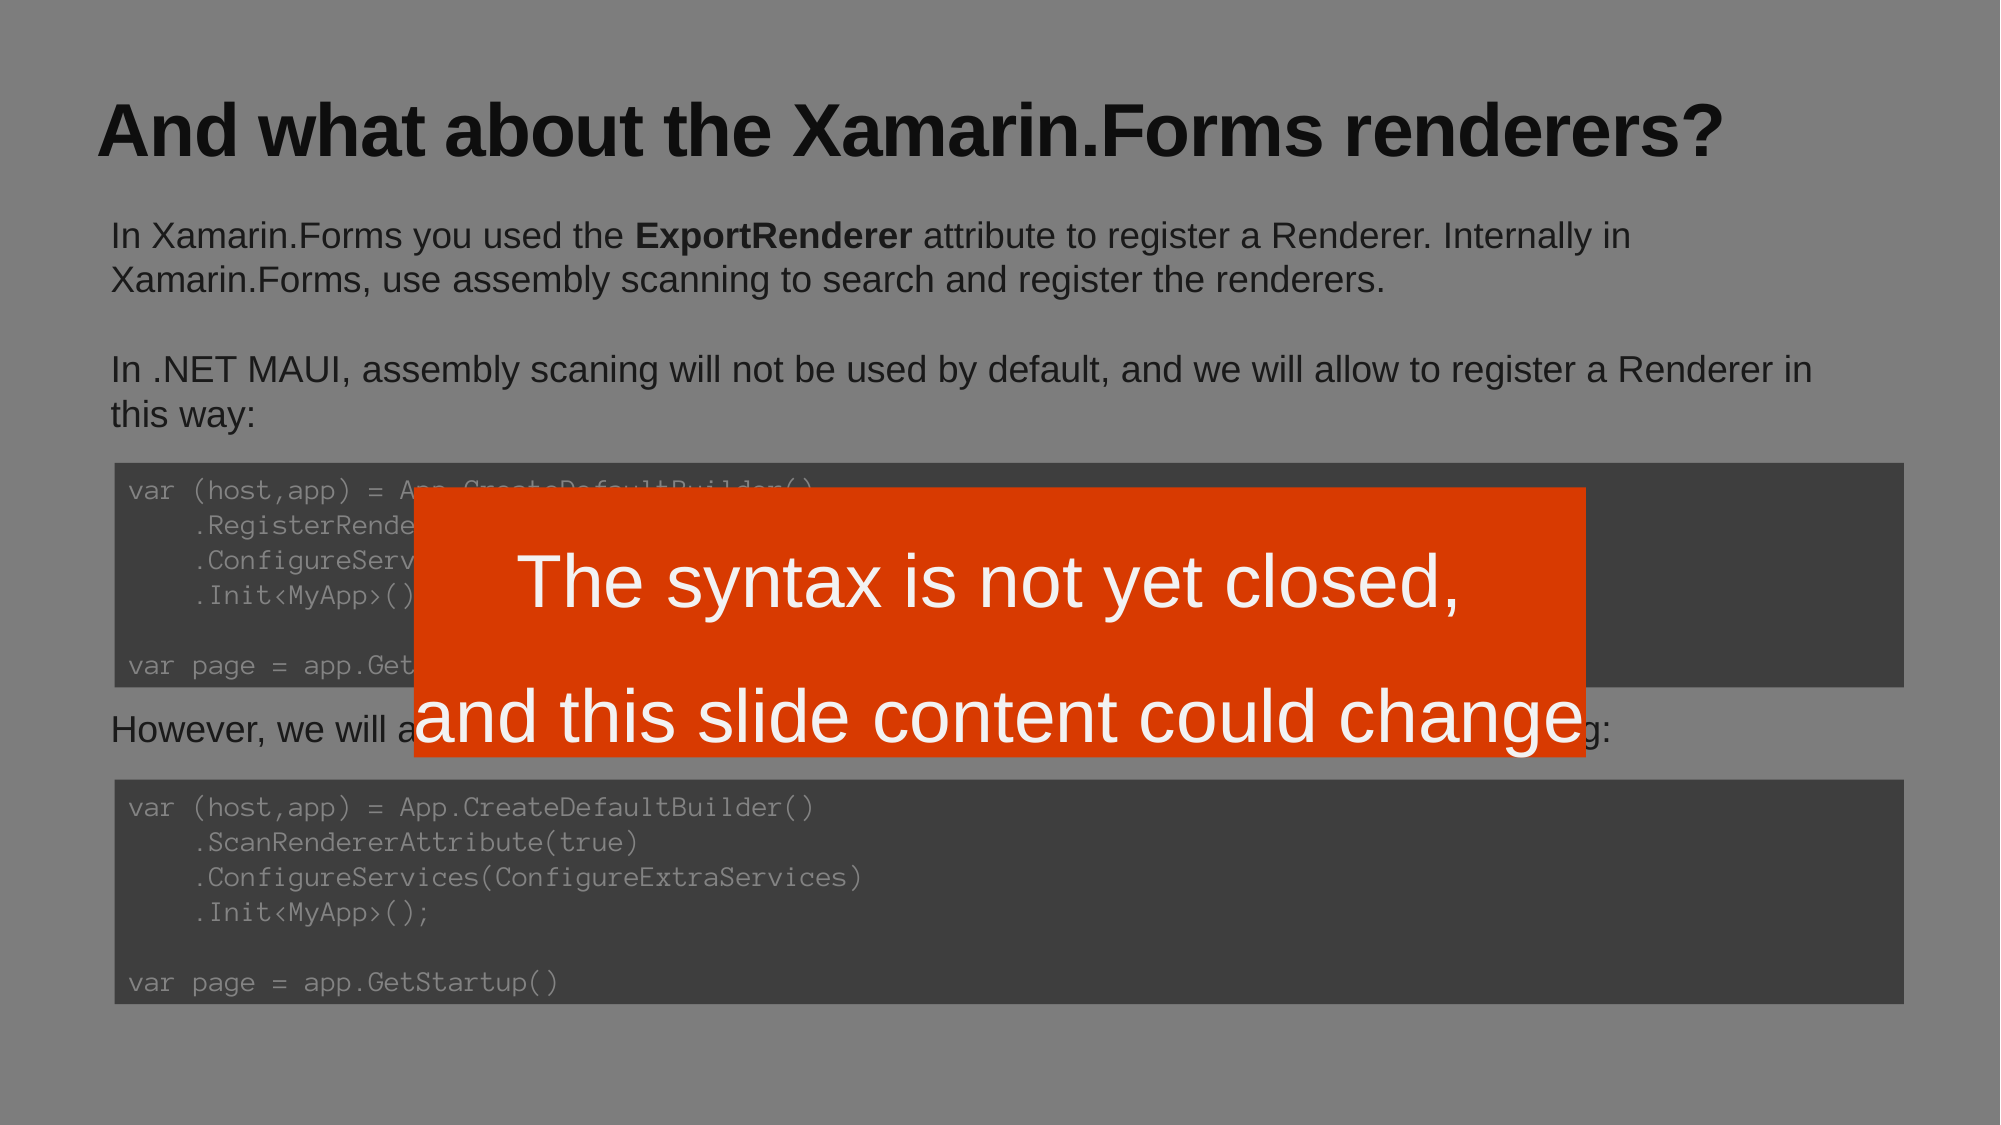

# And what about the Xamarin.Forms renderers?
In Xamarin.Forms you used the ExportRenderer attribute to register a Renderer. Internally in Xamarin.Forms, use assembly scanning to search and register the renderers.

In .NET MAUI, assembly scaning will not be used by default, and we will allow to register a Renderer in this way:

However, we will allow in the desired cases to register renderers using assembly scanning:
var (host,app) = App.CreateDefaultBuilder()
    .RegisterRenderer<CustomBoxView, CustomBoxViewRenderer>()
    .ConfigureServices(ConfigureExtraServices)
    .Init<MyApp>();

var page = app.GetStartup()
The syntax is not yet closed,
and this slide content could change
var (host,app) = App.CreateDefaultBuilder()
    .ScanRendererAttribute(true)
    .ConfigureServices(ConfigureExtraServices)
    .Init<MyApp>();

var page = app.GetStartup()